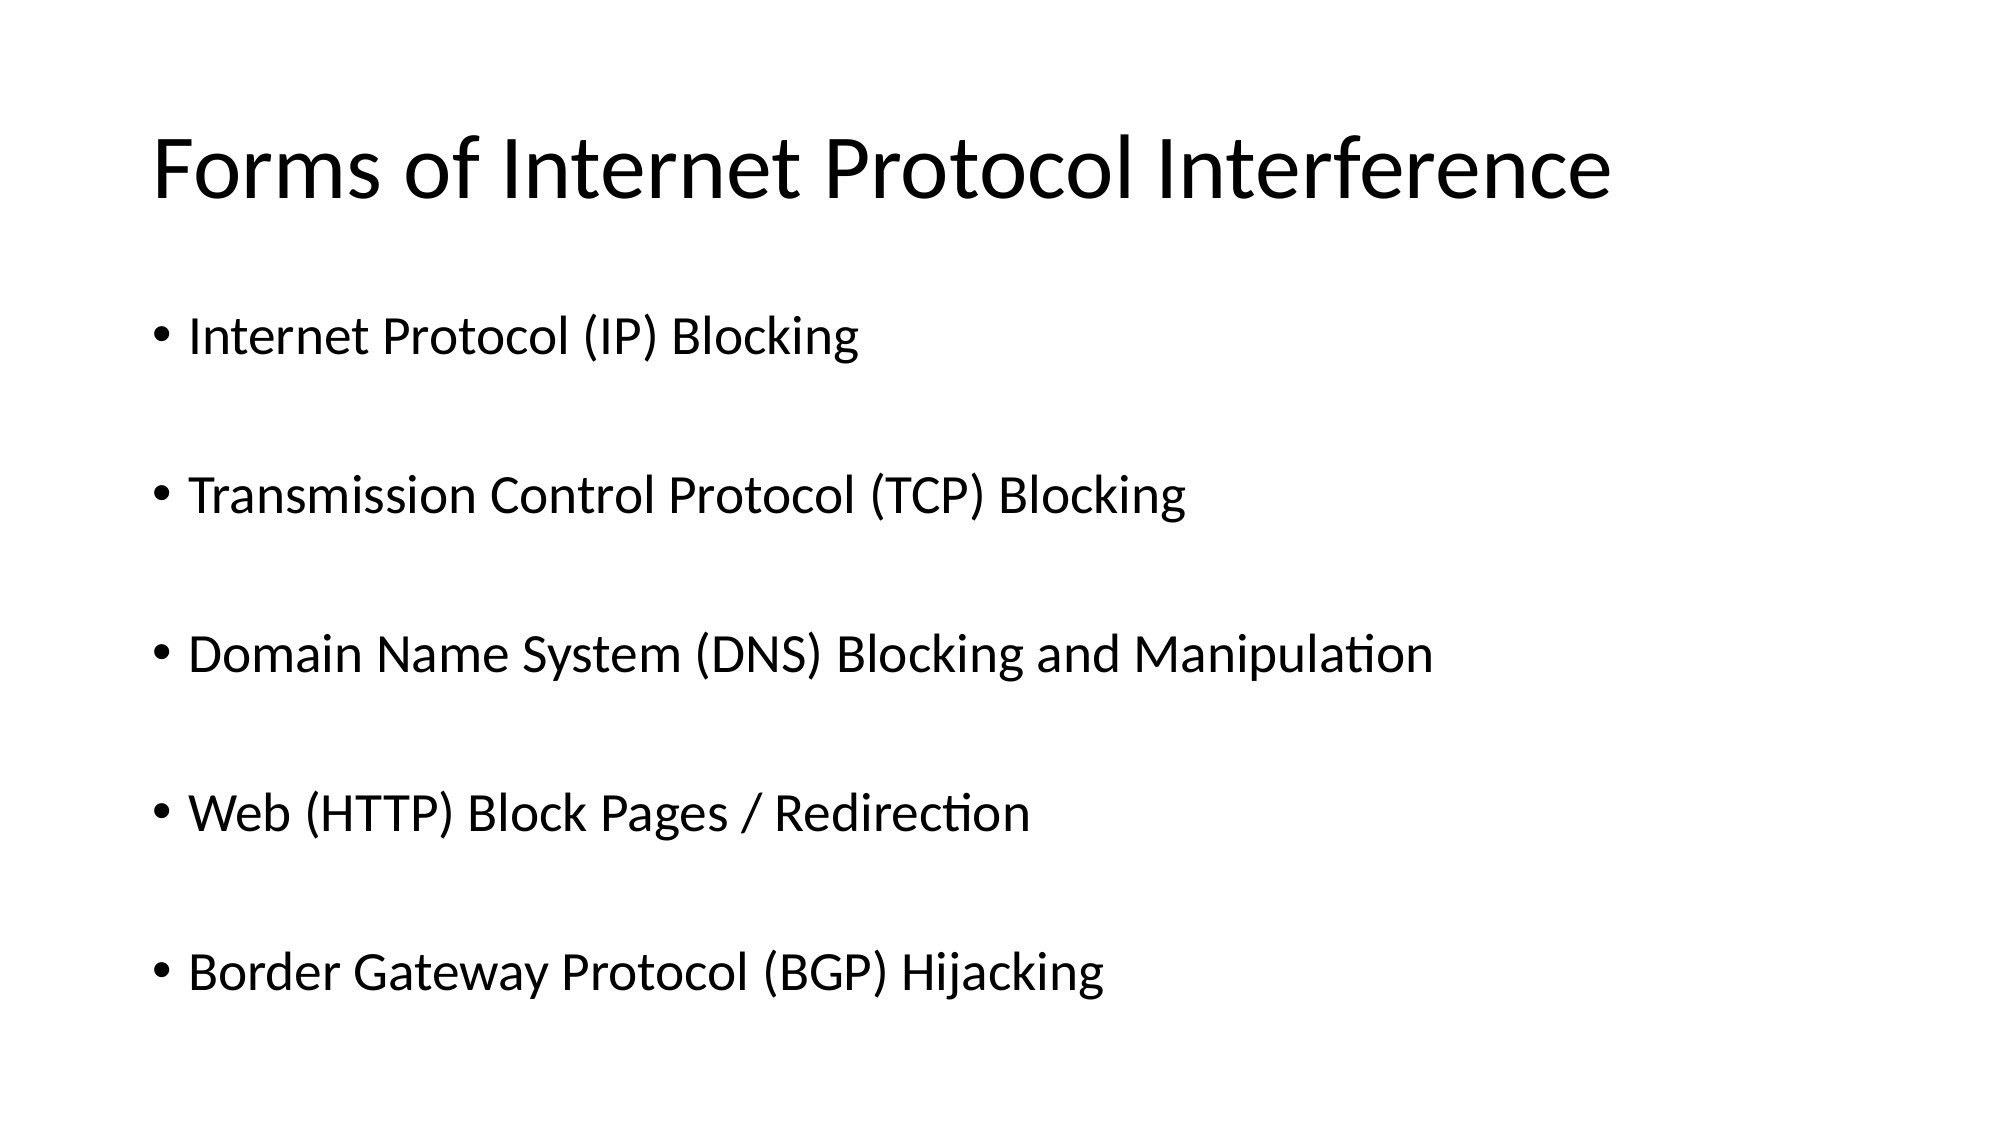

# Forms of Internet Protocol Interference
Internet Protocol (IP) Blocking

Transmission Control Protocol (TCP) Blocking

Domain Name System (DNS) Blocking and Manipulation

Web (HTTP) Block Pages / Redirection

Border Gateway Protocol (BGP) Hijacking